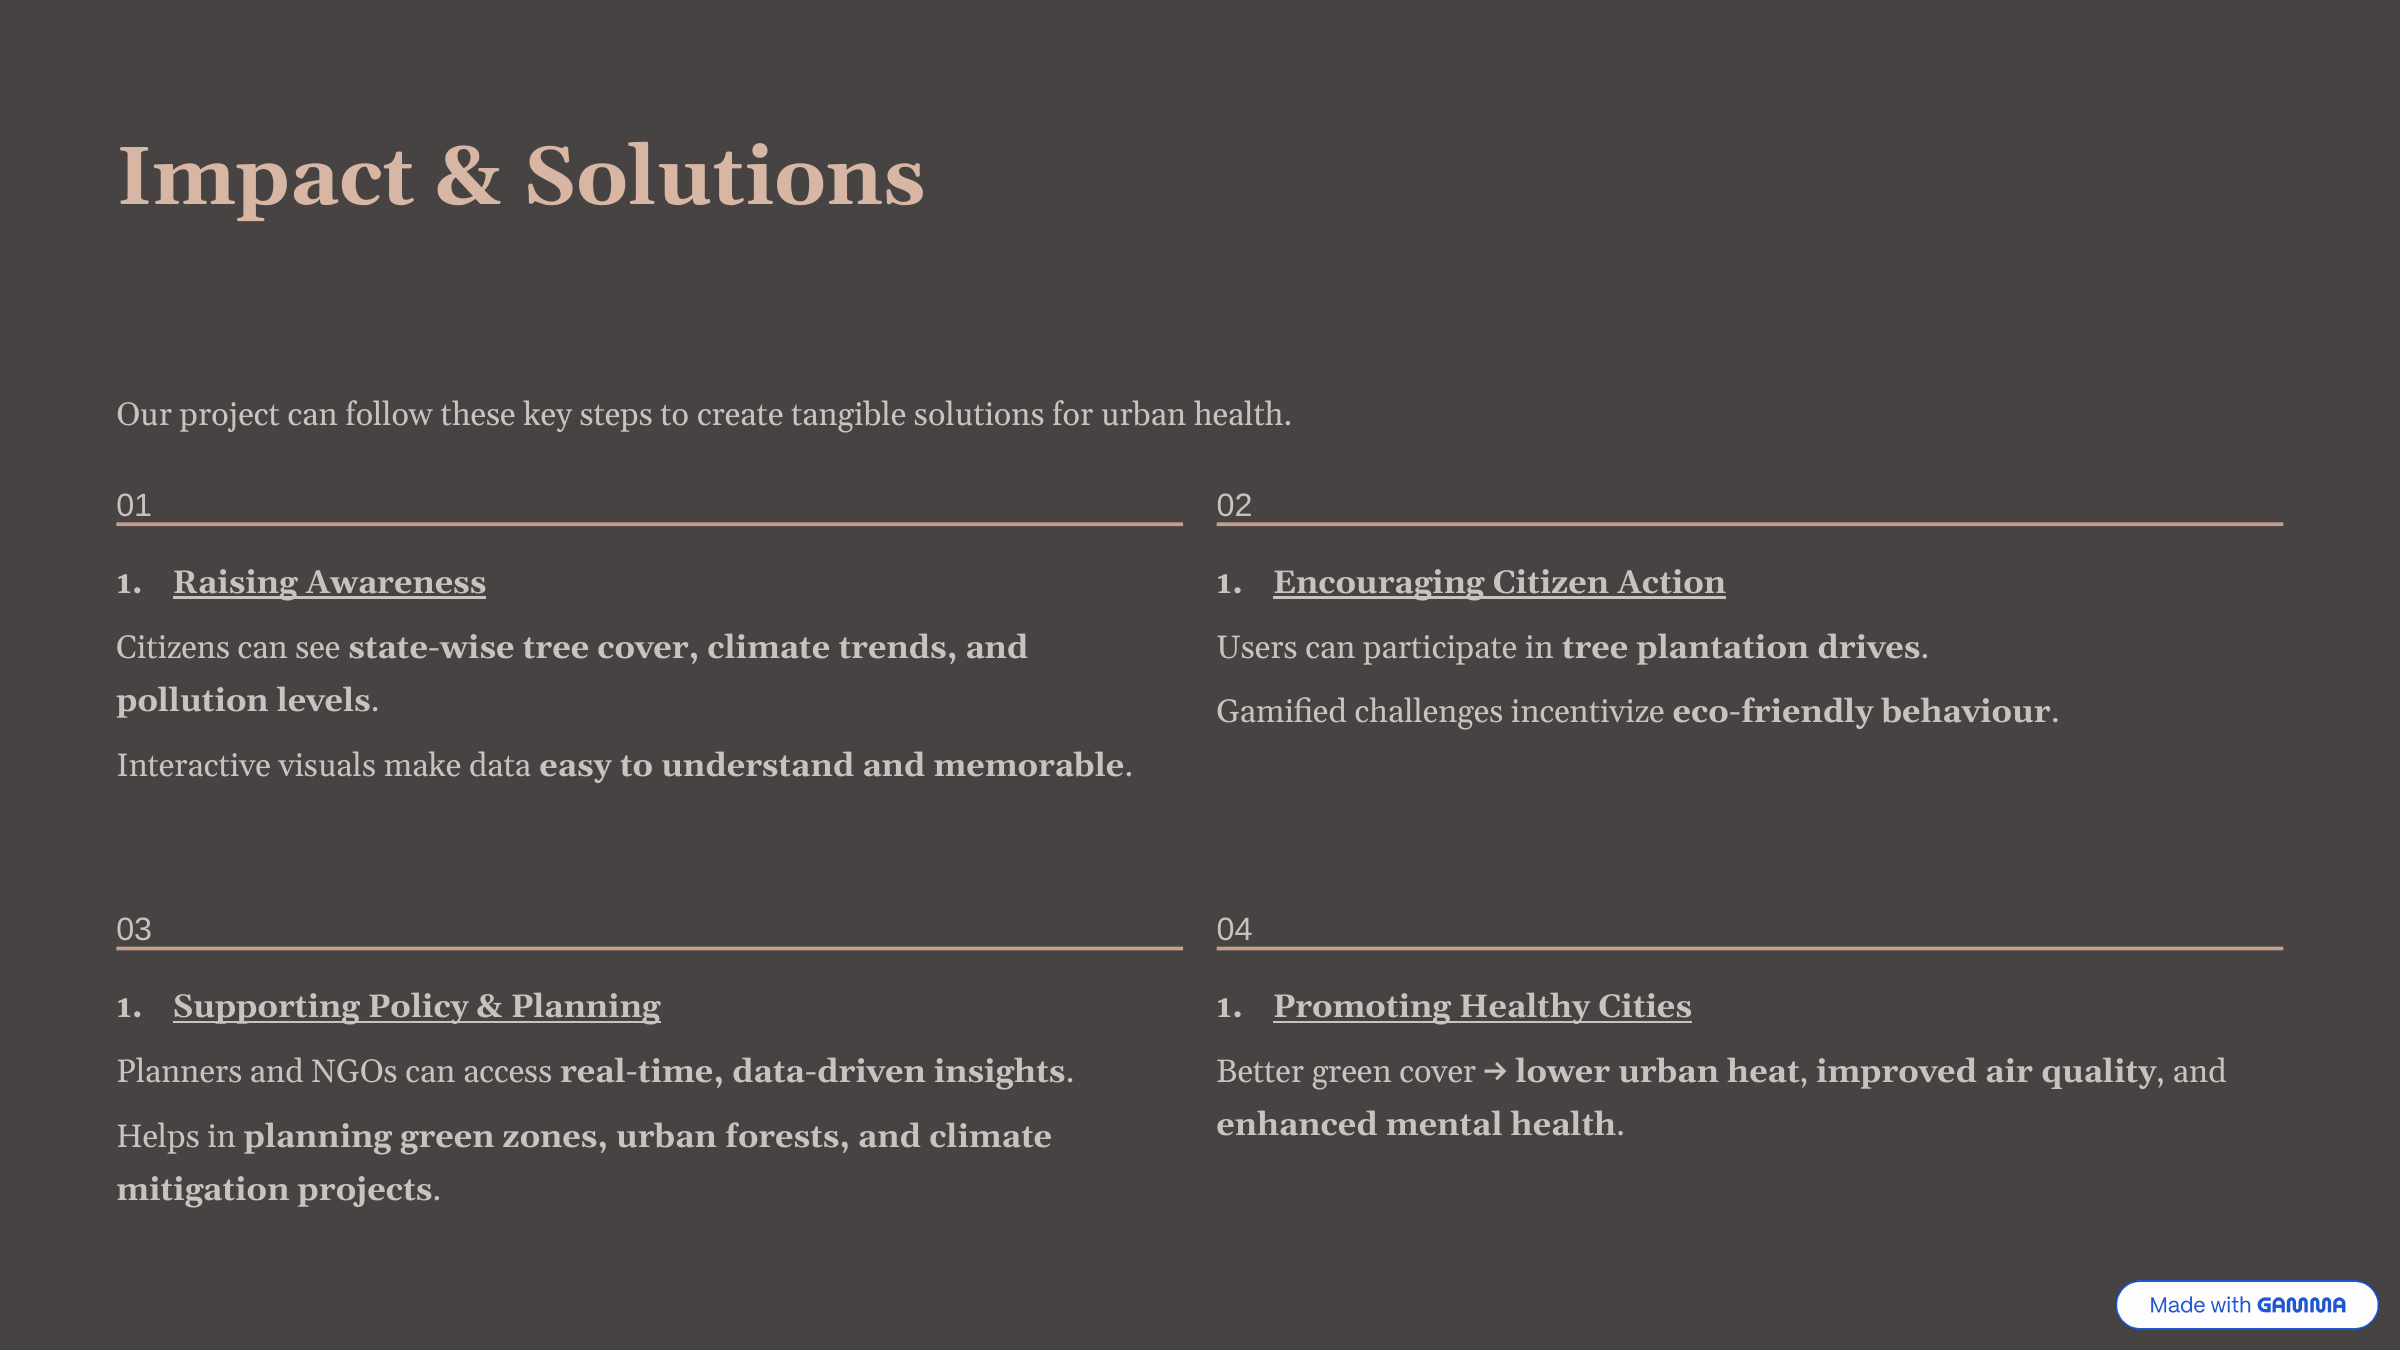

Impact & Solutions

Our project can follow these key steps to create tangible solutions for urban health.
01
02

Raising Awareness
Encouraging Citizen Action
Citizens can see state-wise tree cover, climate trends, and pollution levels.
Users can participate in tree plantation drives.
Gamified challenges incentivize eco-friendly behaviour.
Interactive visuals make data easy to understand and memorable.
03
04

Supporting Policy & Planning
Promoting Healthy Cities
Planners and NGOs can access real-time, data-driven insights.
Better green cover → lower urban heat, improved air quality, and enhanced mental health.
Helps in planning green zones, urban forests, and climate mitigation projects.